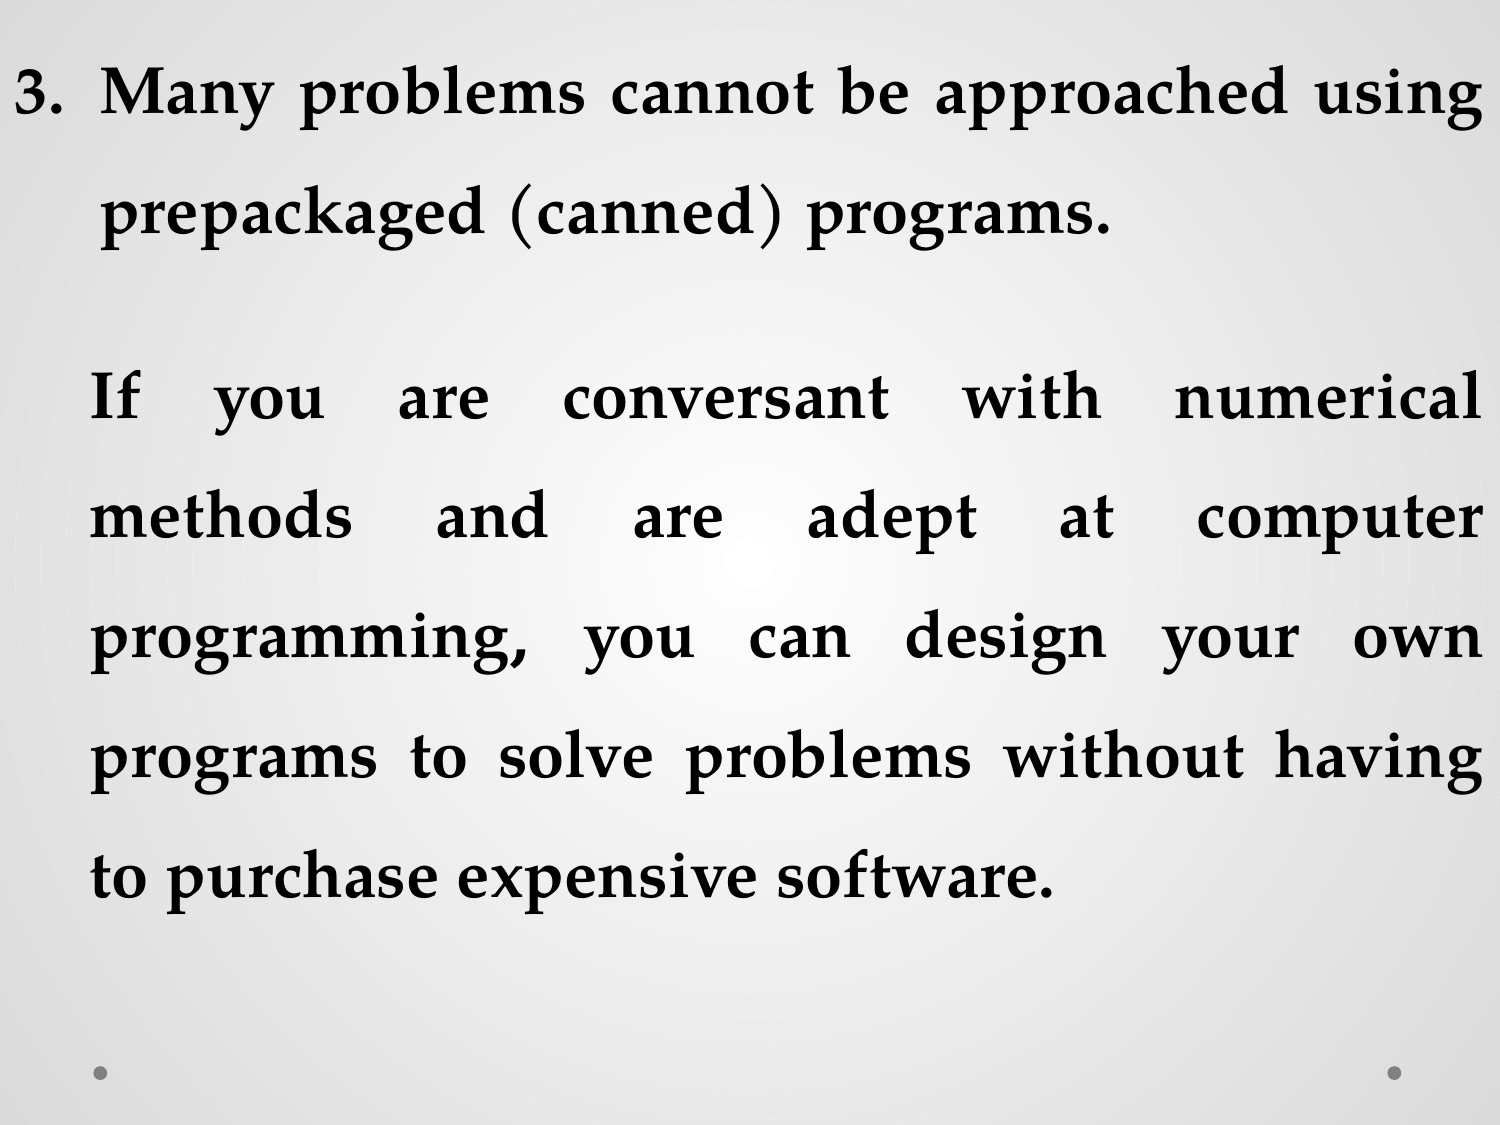

Many problems cannot be approached using prepackaged (canned) programs.
If you are conversant with numerical methods and are adept at computer programming, you can design your own programs to solve problems without having to purchase expensive software.